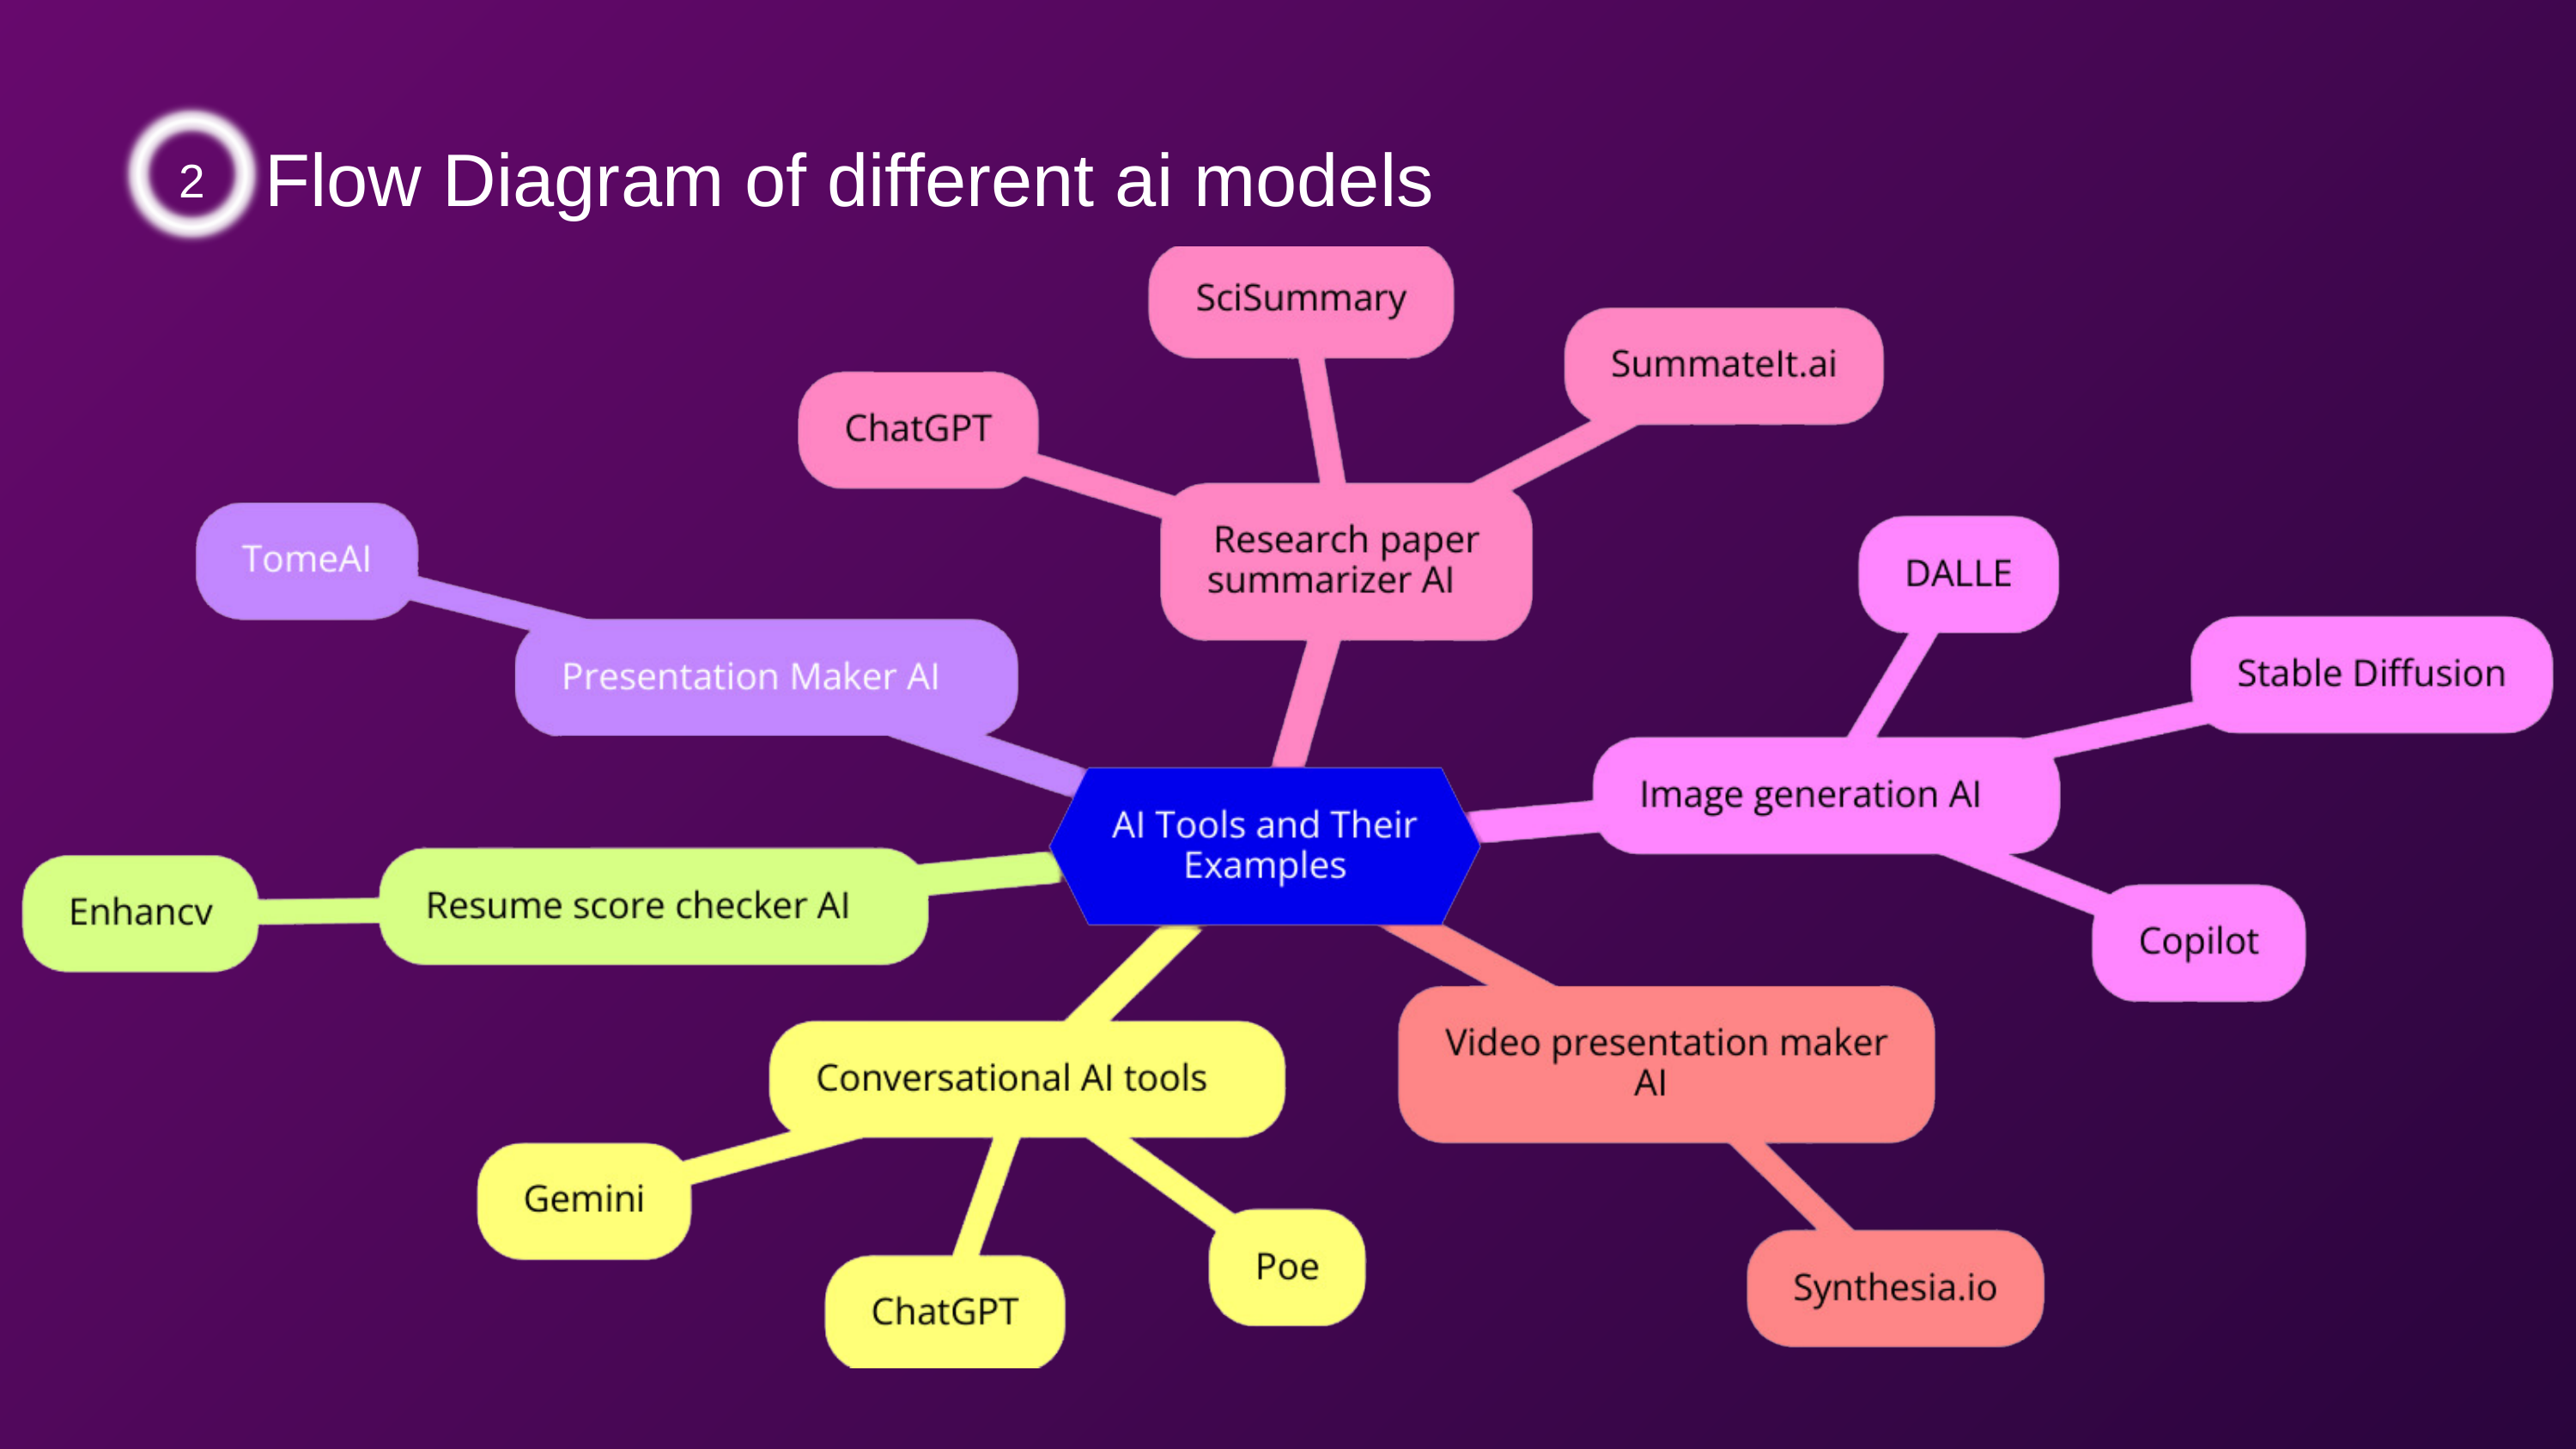

2
Flow Diagram of different ai models